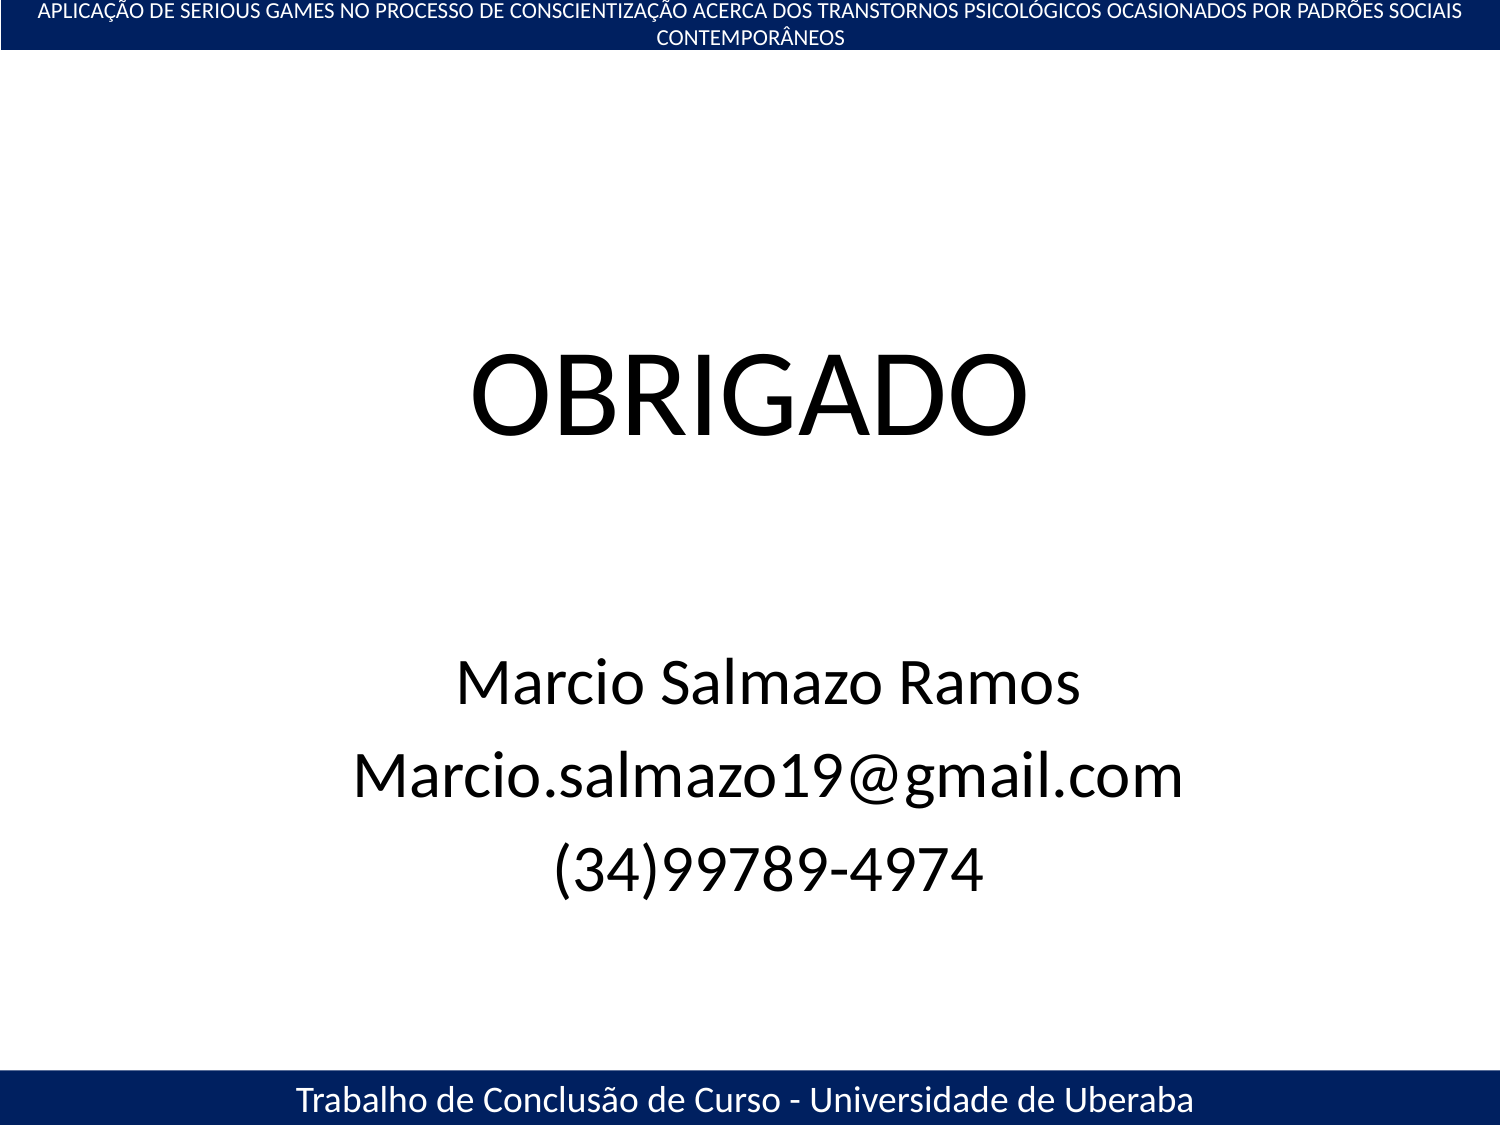

APLICAÇÃO DE SERIOUS GAMES NO PROCESSO DE CONSCIENTIZAÇÃO ACERCA DOS TRANSTORNOS PSICOLÓGICOS OCASIONADOS POR PADRÕES SOCIAIS CONTEMPORÂNEOS
# OBRIGADO
Marcio Salmazo Ramos
Marcio.salmazo19@gmail.com
(34)99789-4974
Trabalho de Conclusão de Curso - Universidade de Uberaba